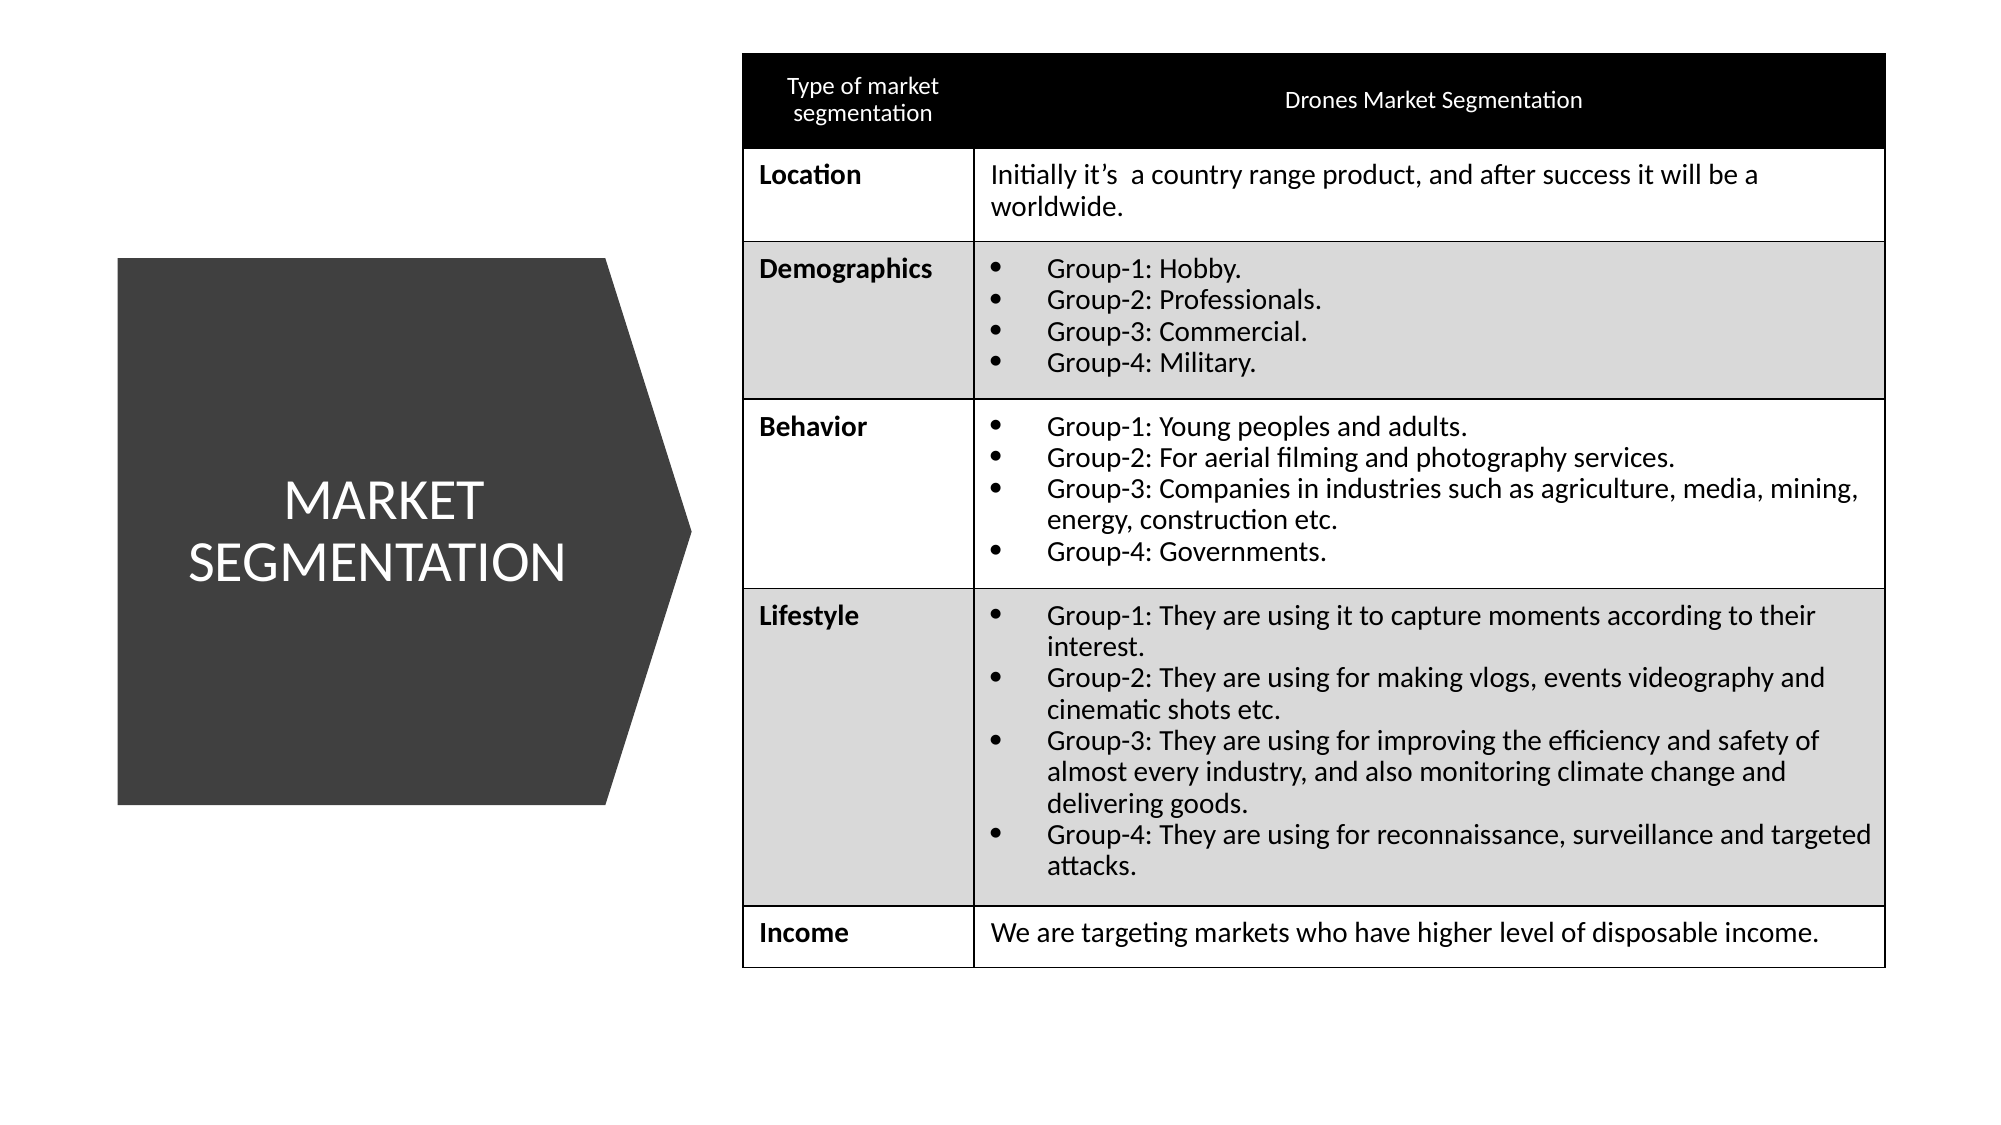

| Type of market segmentation | Drones Market Segmentation |
| --- | --- |
| Location | Initially it’s a country range product, and after success it will be a worldwide. |
| Demographics | Group-1: Hobby. Group-2: Professionals. Group-3: Commercial. Group-4: Military. |
| Behavior | Group-1: Young peoples and adults. Group-2: For aerial filming and photography services. Group-3: Companies in industries such as agriculture, media, mining, energy, construction etc. Group-4: Governments. |
| Lifestyle | Group-1: They are using it to capture moments according to their interest. Group-2: They are using for making vlogs, events videography and cinematic shots etc. Group-3: They are using for improving the efficiency and safety of almost every industry, and also monitoring climate change and delivering goods. Group-4: They are using for reconnaissance, surveillance and targeted attacks. |
| Income | We are targeting markets who have higher level of disposable income. |

# MARKET SEGMENTATION